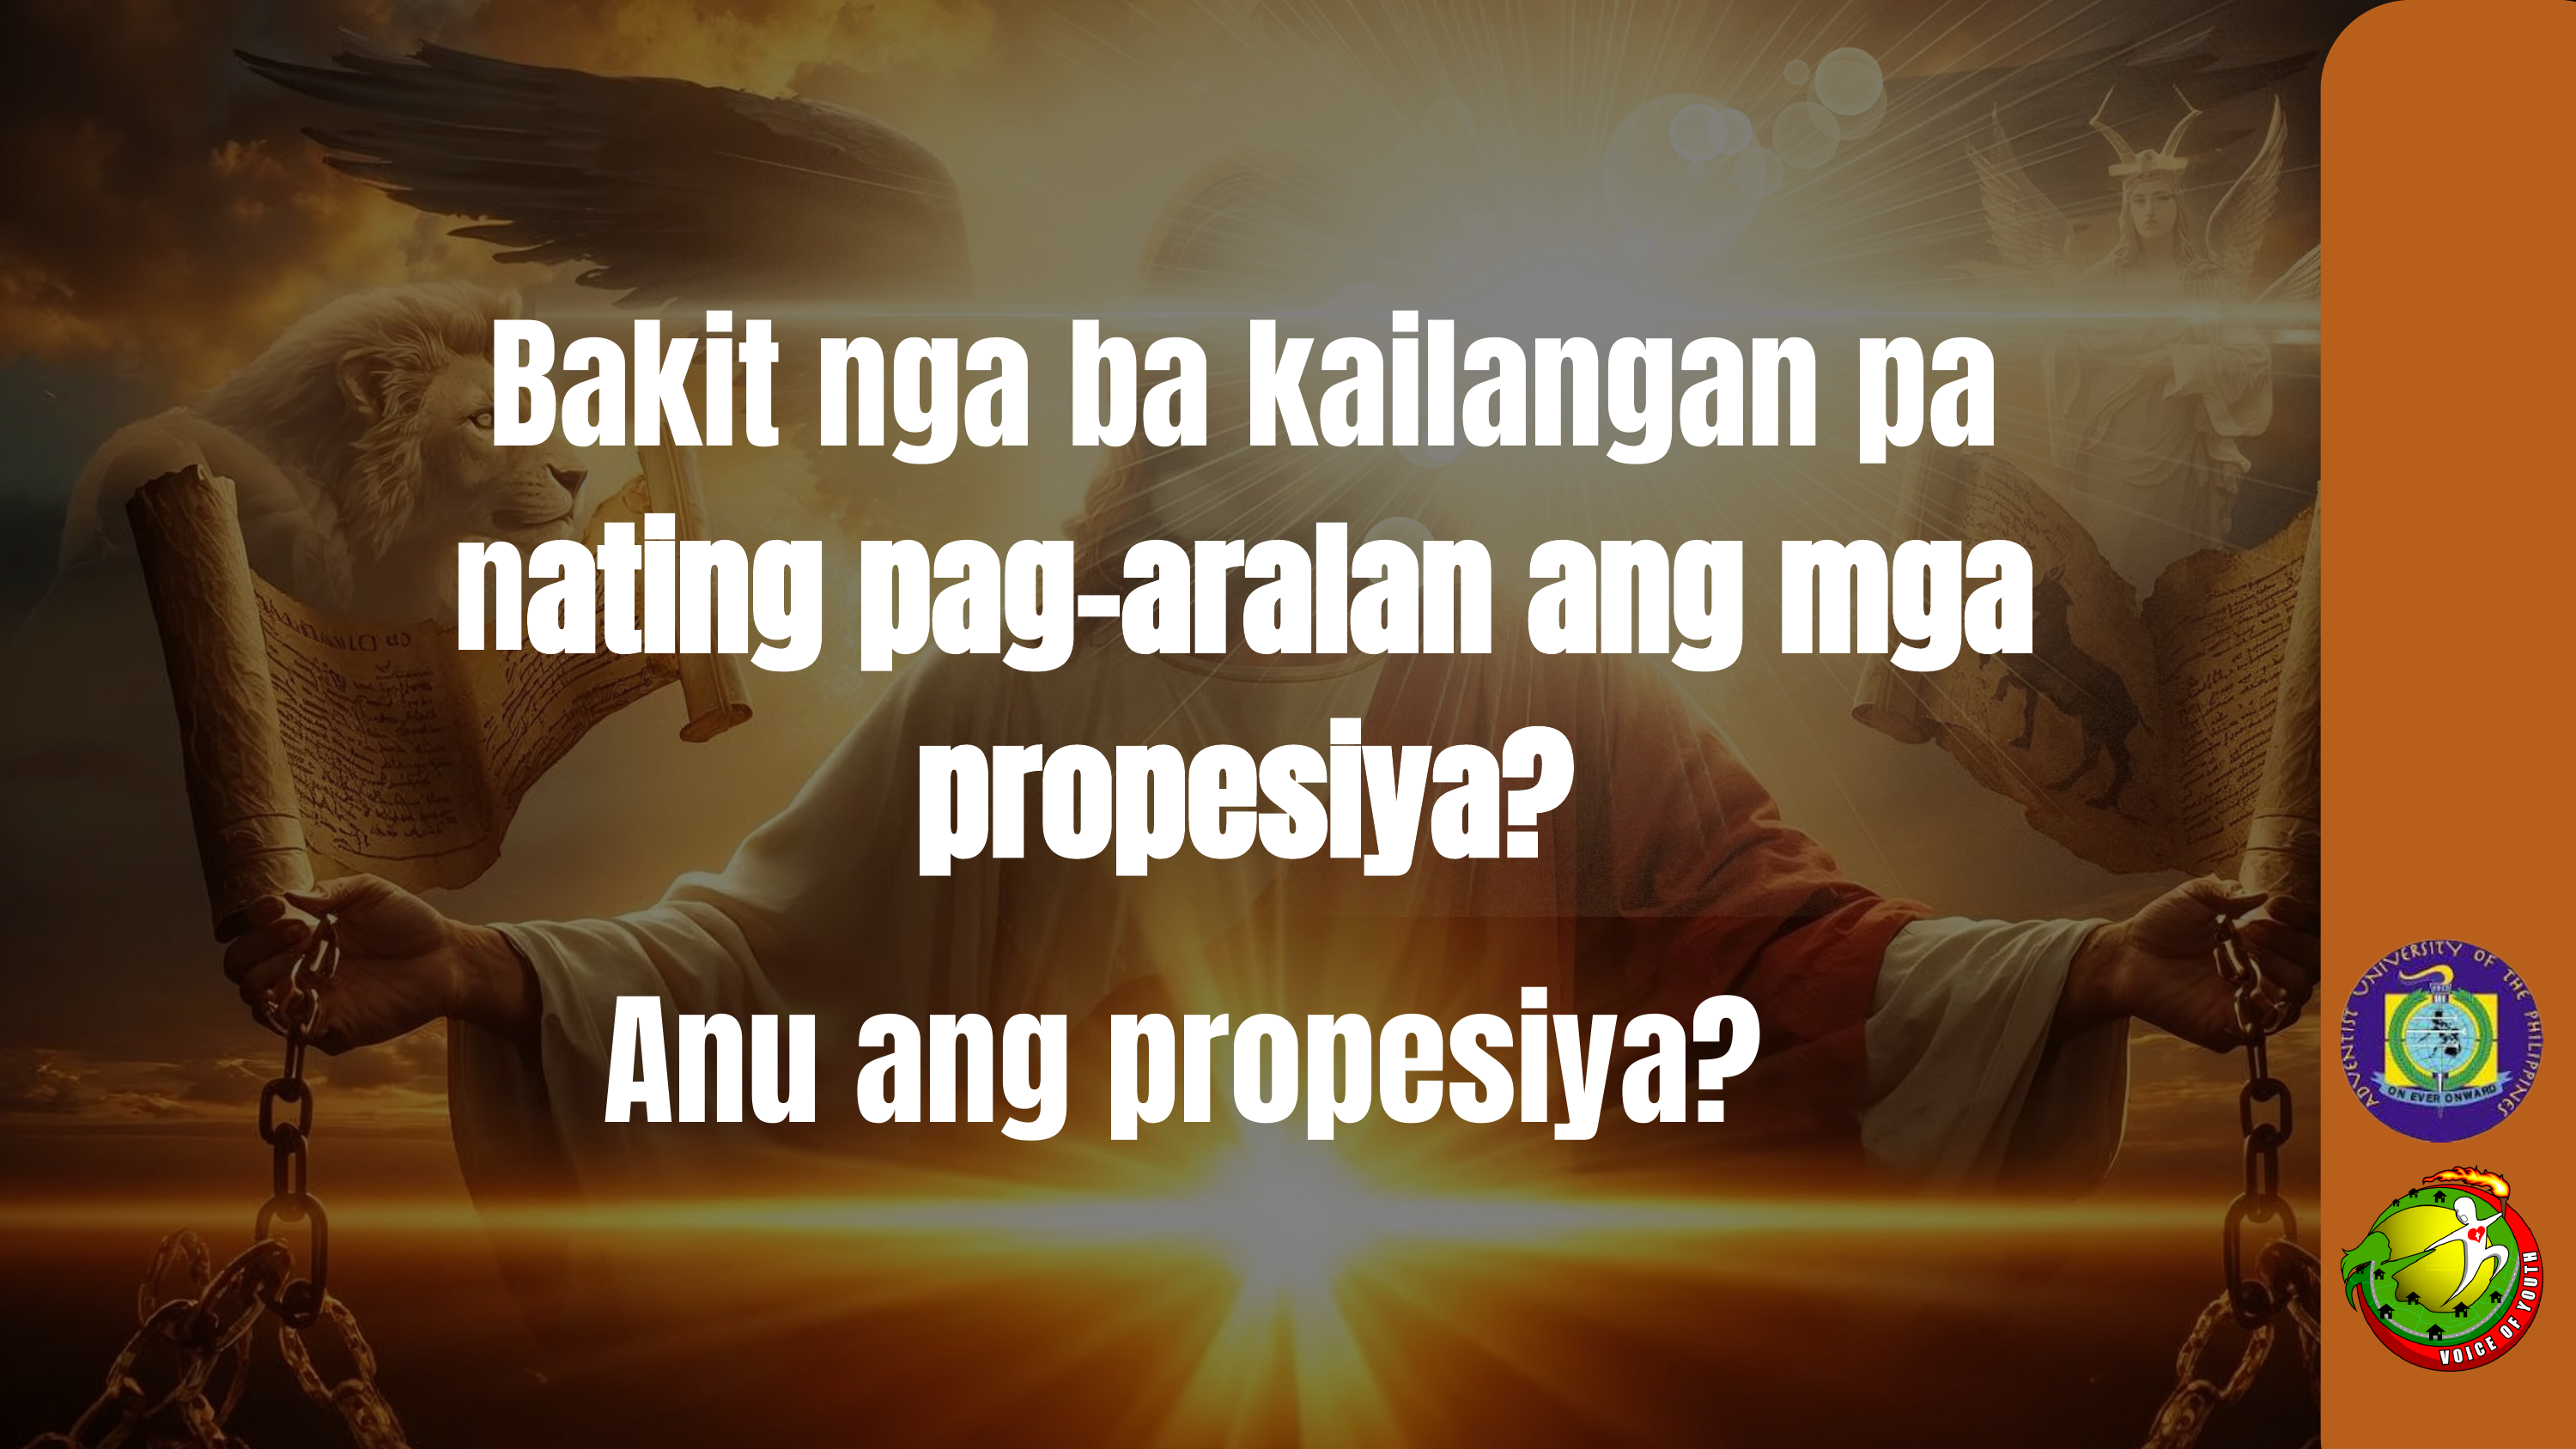

Bakit nga ba kailangan pa nating pag-aralan ang mga propesiya?

Anu ang propesiya?